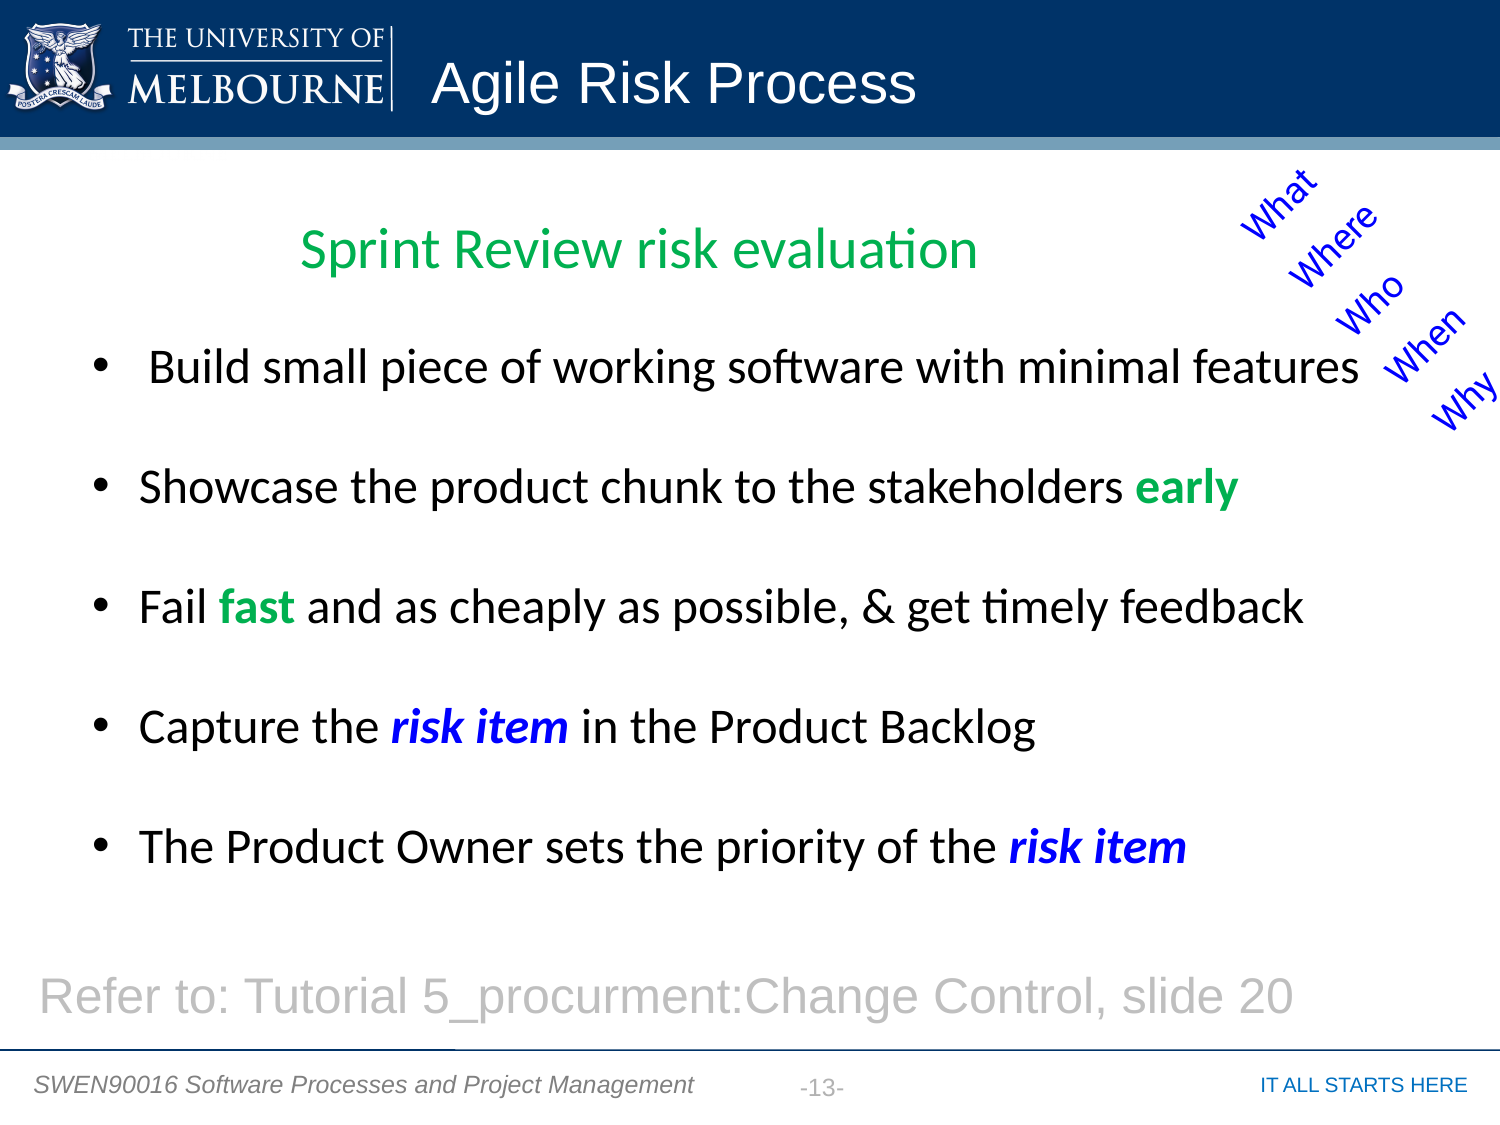

# Agile Risk Process
What
Where
Who
When
Why
Sprint Review risk evaluation
Build small piece of working software with minimal features

Showcase the product chunk to the stakeholders early

Fail fast and as cheaply as possible, & get timely feedback

Capture the risk item in the Product Backlog

The Product Owner sets the priority of the risk item
Refer to: Tutorial 5_procurment:Change Control, slide 20

-13-